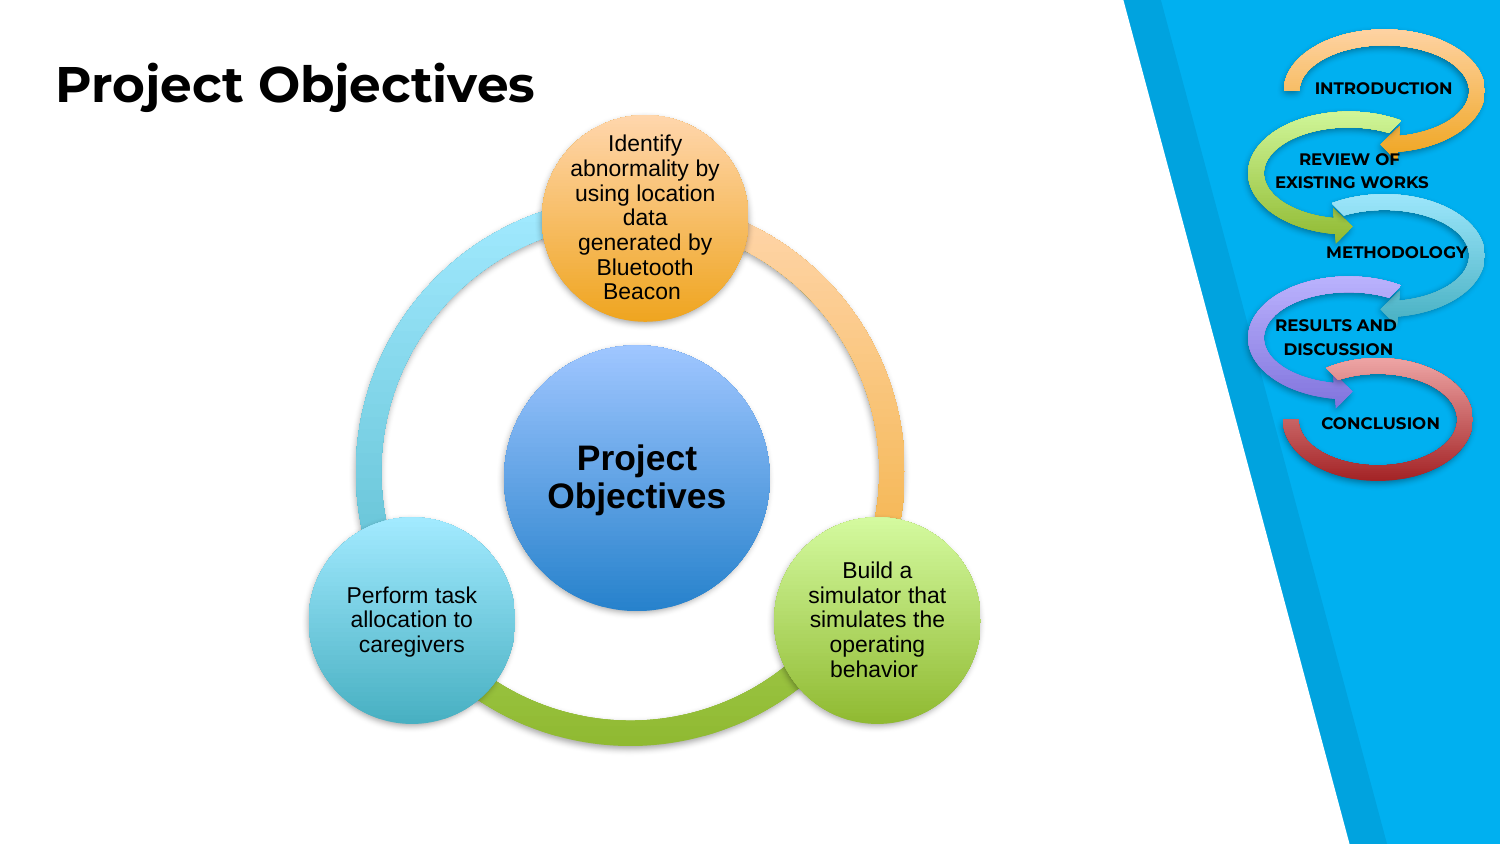

Project Objectives
INTRODUCTION

Identify abnormality by using location data generated by Bluetooth Beacon
REVIEW OF
EXISTING WORKS

METHODOLOGY

RESULTS AND
DISCUSSION
Project Objectives

CONCLUSION
Perform task allocation to caregivers
Build a simulator that simulates the operating behavior